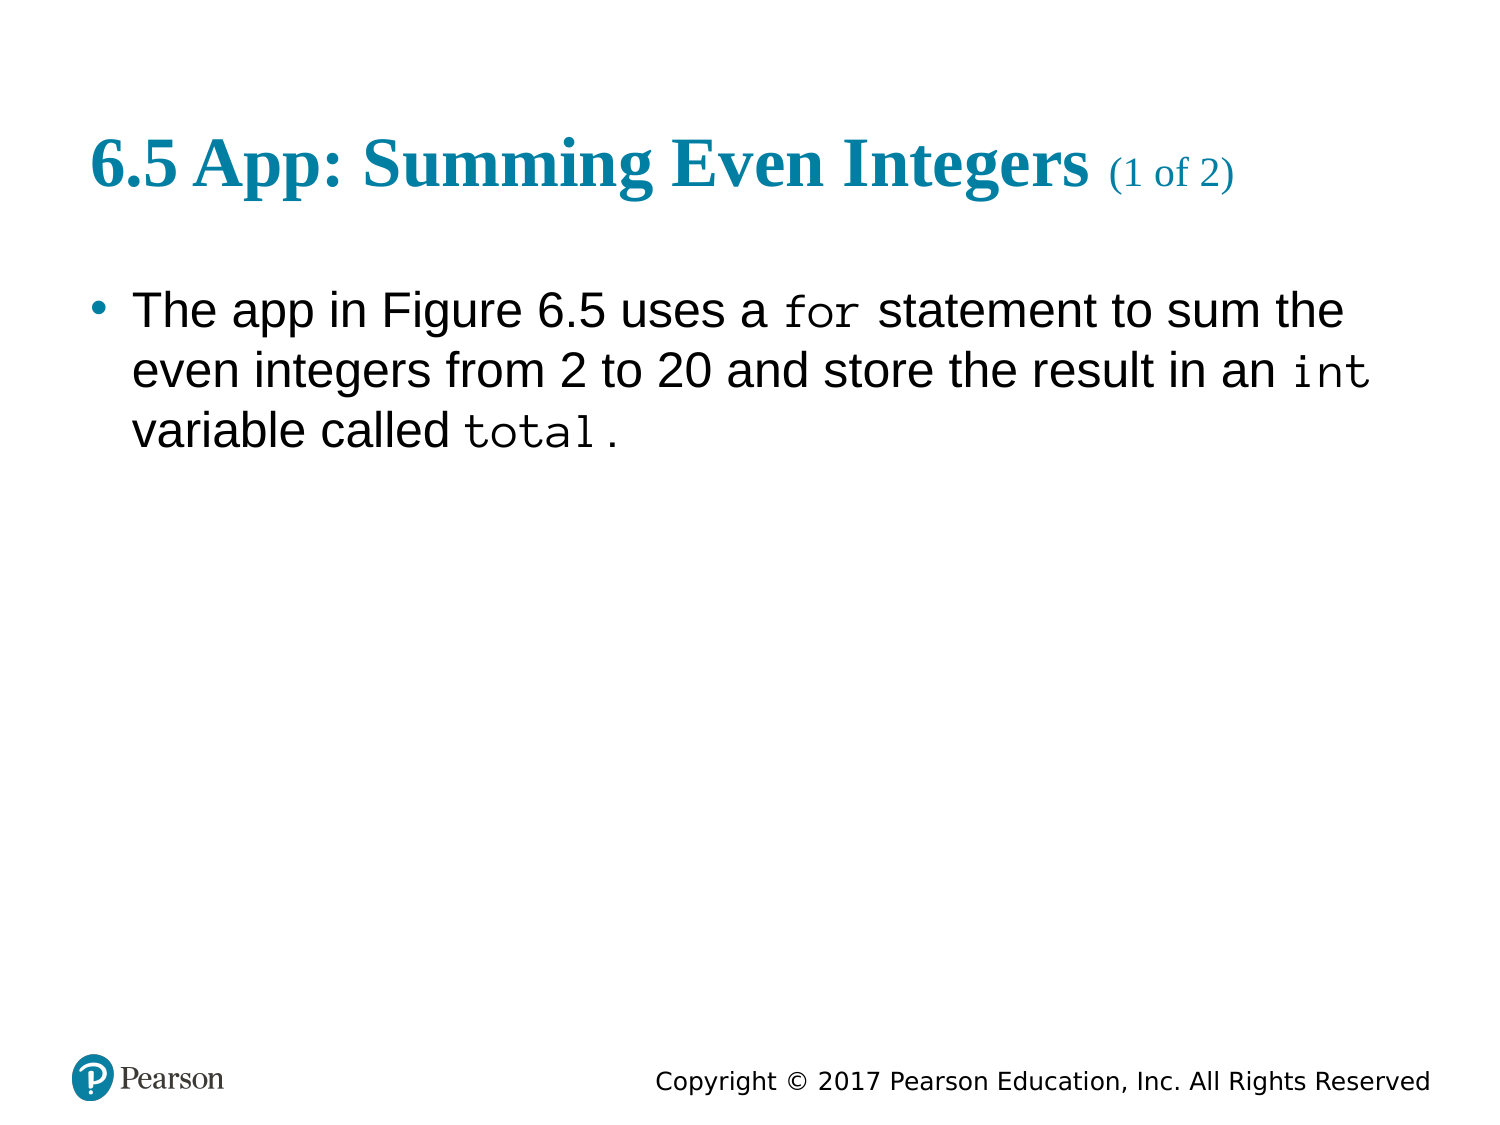

# 6.5 App: Summing Even Integers (1 of 2)
The app in Figure 6.5 uses a for statement to sum the even integers from 2 to 20 and store the result in an int variable called total.